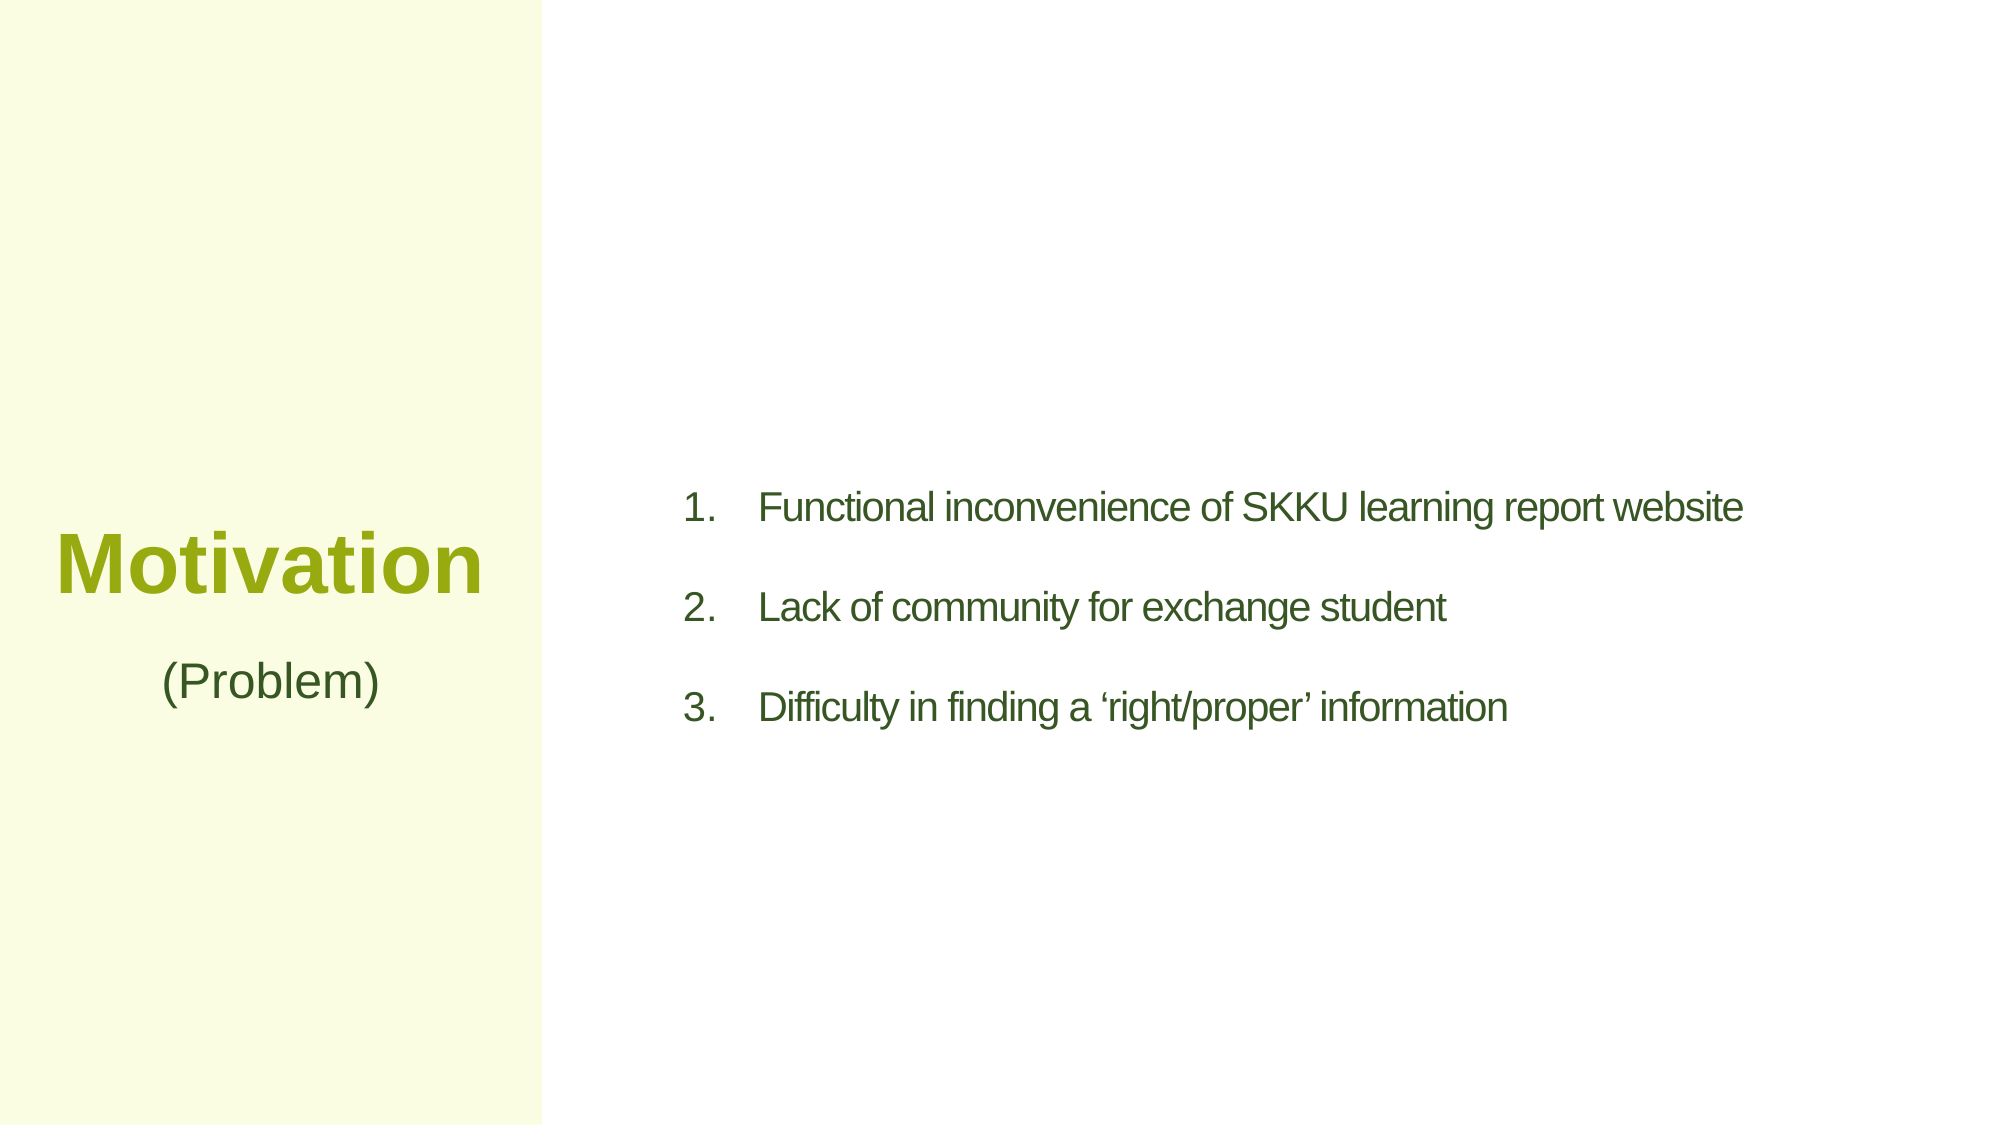

Motivation
Functional inconvenience of SKKU learning report website
Lack of community for exchange student
Difficulty in finding a ‘right/proper’ information
(Problem)